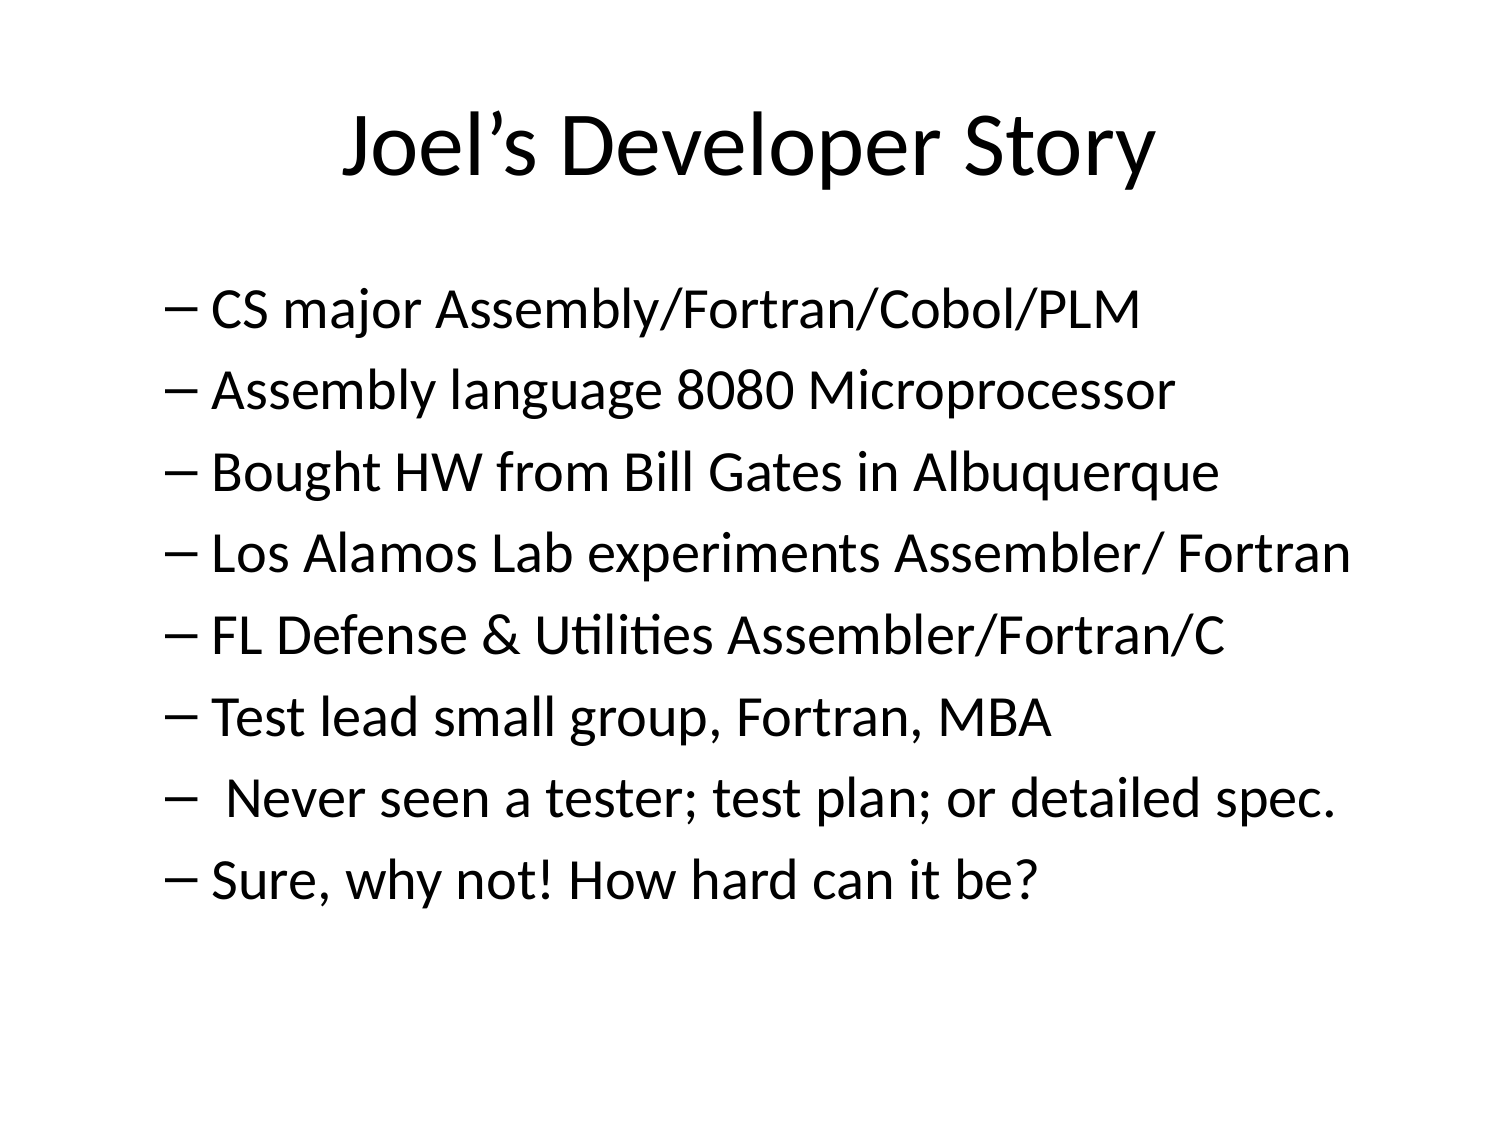

# Joel’s Developer Story
CS major Assembly/Fortran/Cobol/PLM
Assembly language 8080 Microprocessor
Bought HW from Bill Gates in Albuquerque
Los Alamos Lab experiments Assembler/ Fortran
FL Defense & Utilities Assembler/Fortran/C
Test lead small group, Fortran, MBA
 Never seen a tester; test plan; or detailed spec.
Sure, why not! How hard can it be?